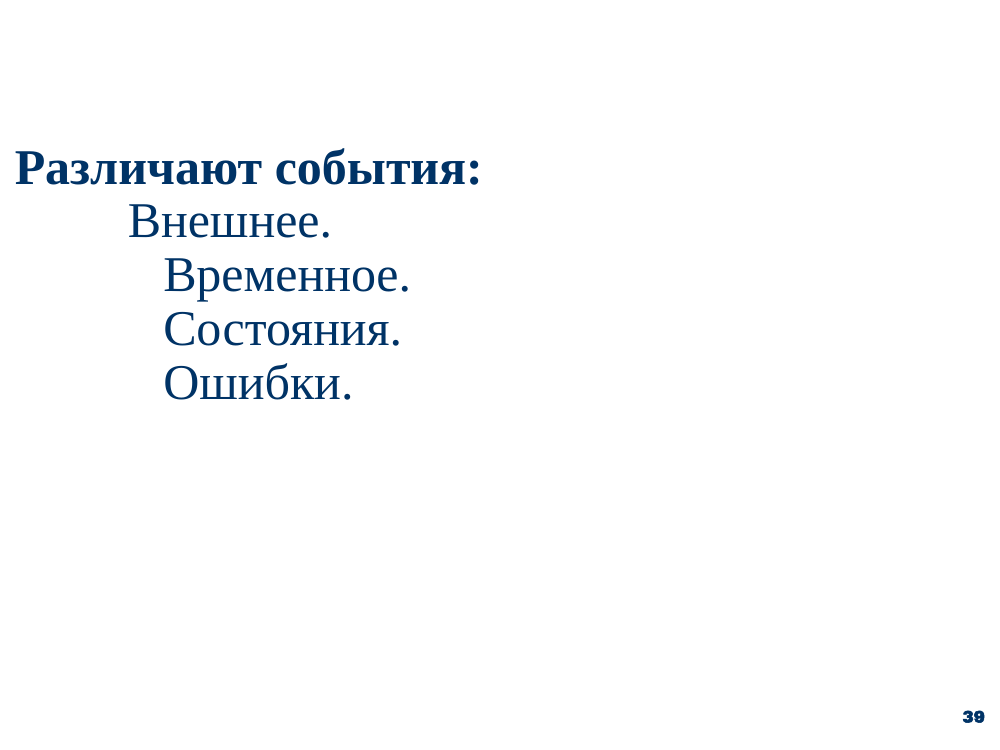

Различают события:
Внешнее.
Временное.
Состояния.
Ошибки.
39